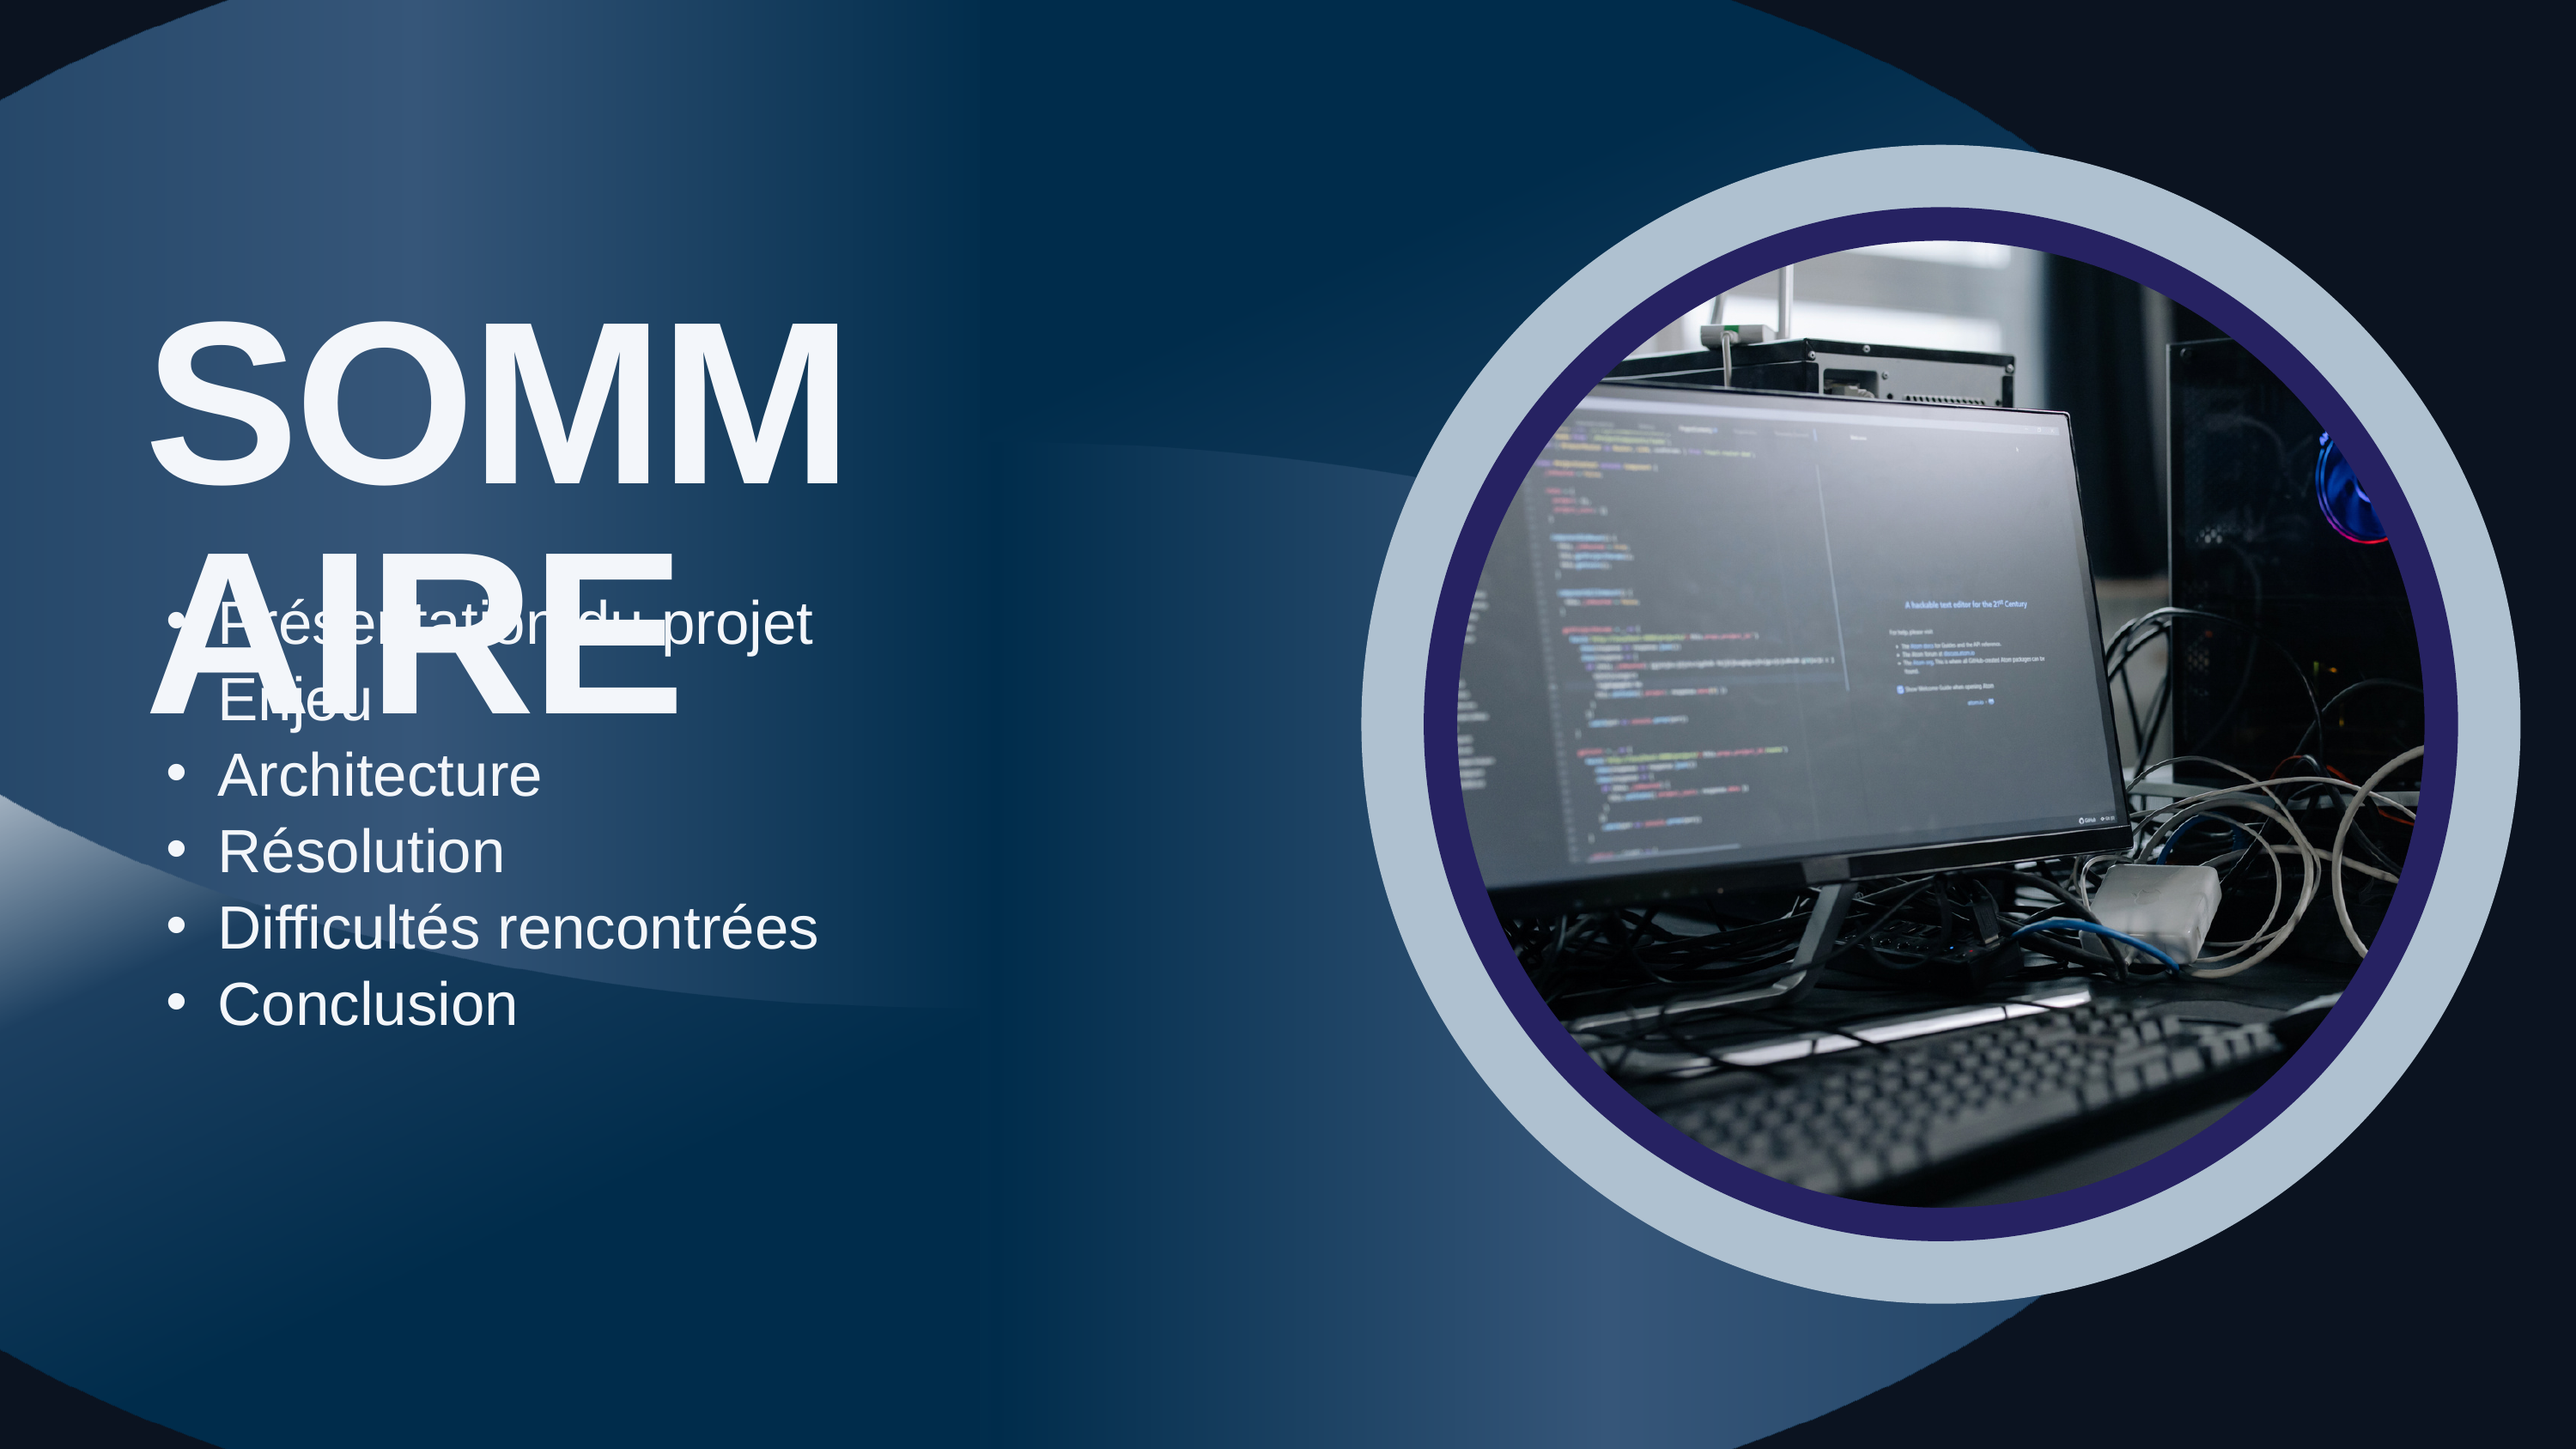

SOMMAIRE
Présentation du projet
Enjeu
Architecture ​
Résolution
Difficultés rencontrées​
Conclusion